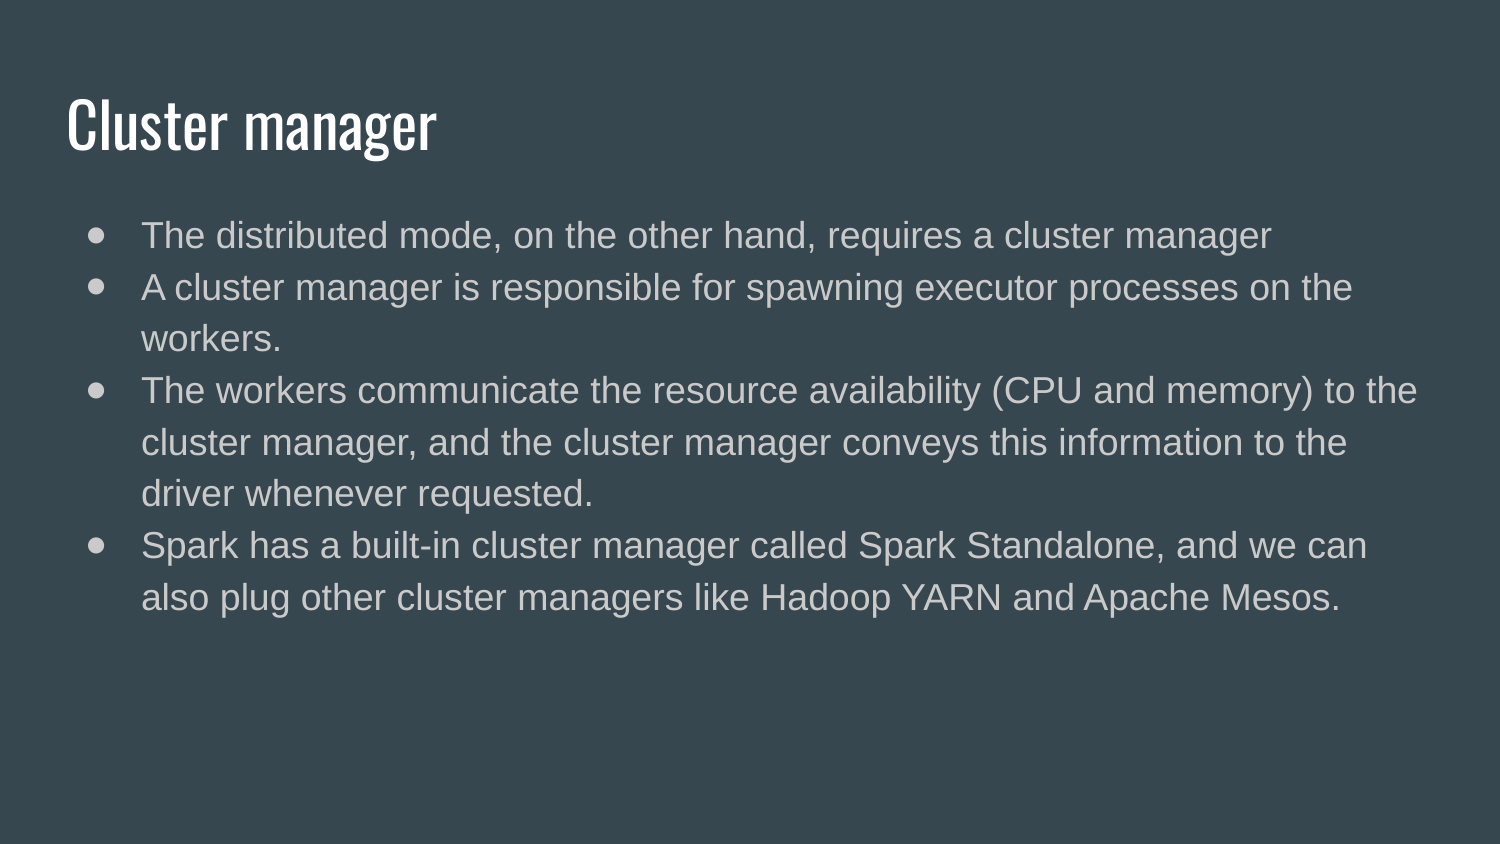

# Cluster manager
The distributed mode, on the other hand, requires a cluster manager
A cluster manager is responsible for spawning executor processes on the workers.
The workers communicate the resource availability (CPU and memory) to the cluster manager, and the cluster manager conveys this information to the driver whenever requested.
Spark has a built-in cluster manager called Spark Standalone, and we can also plug other cluster managers like Hadoop YARN and Apache Mesos.